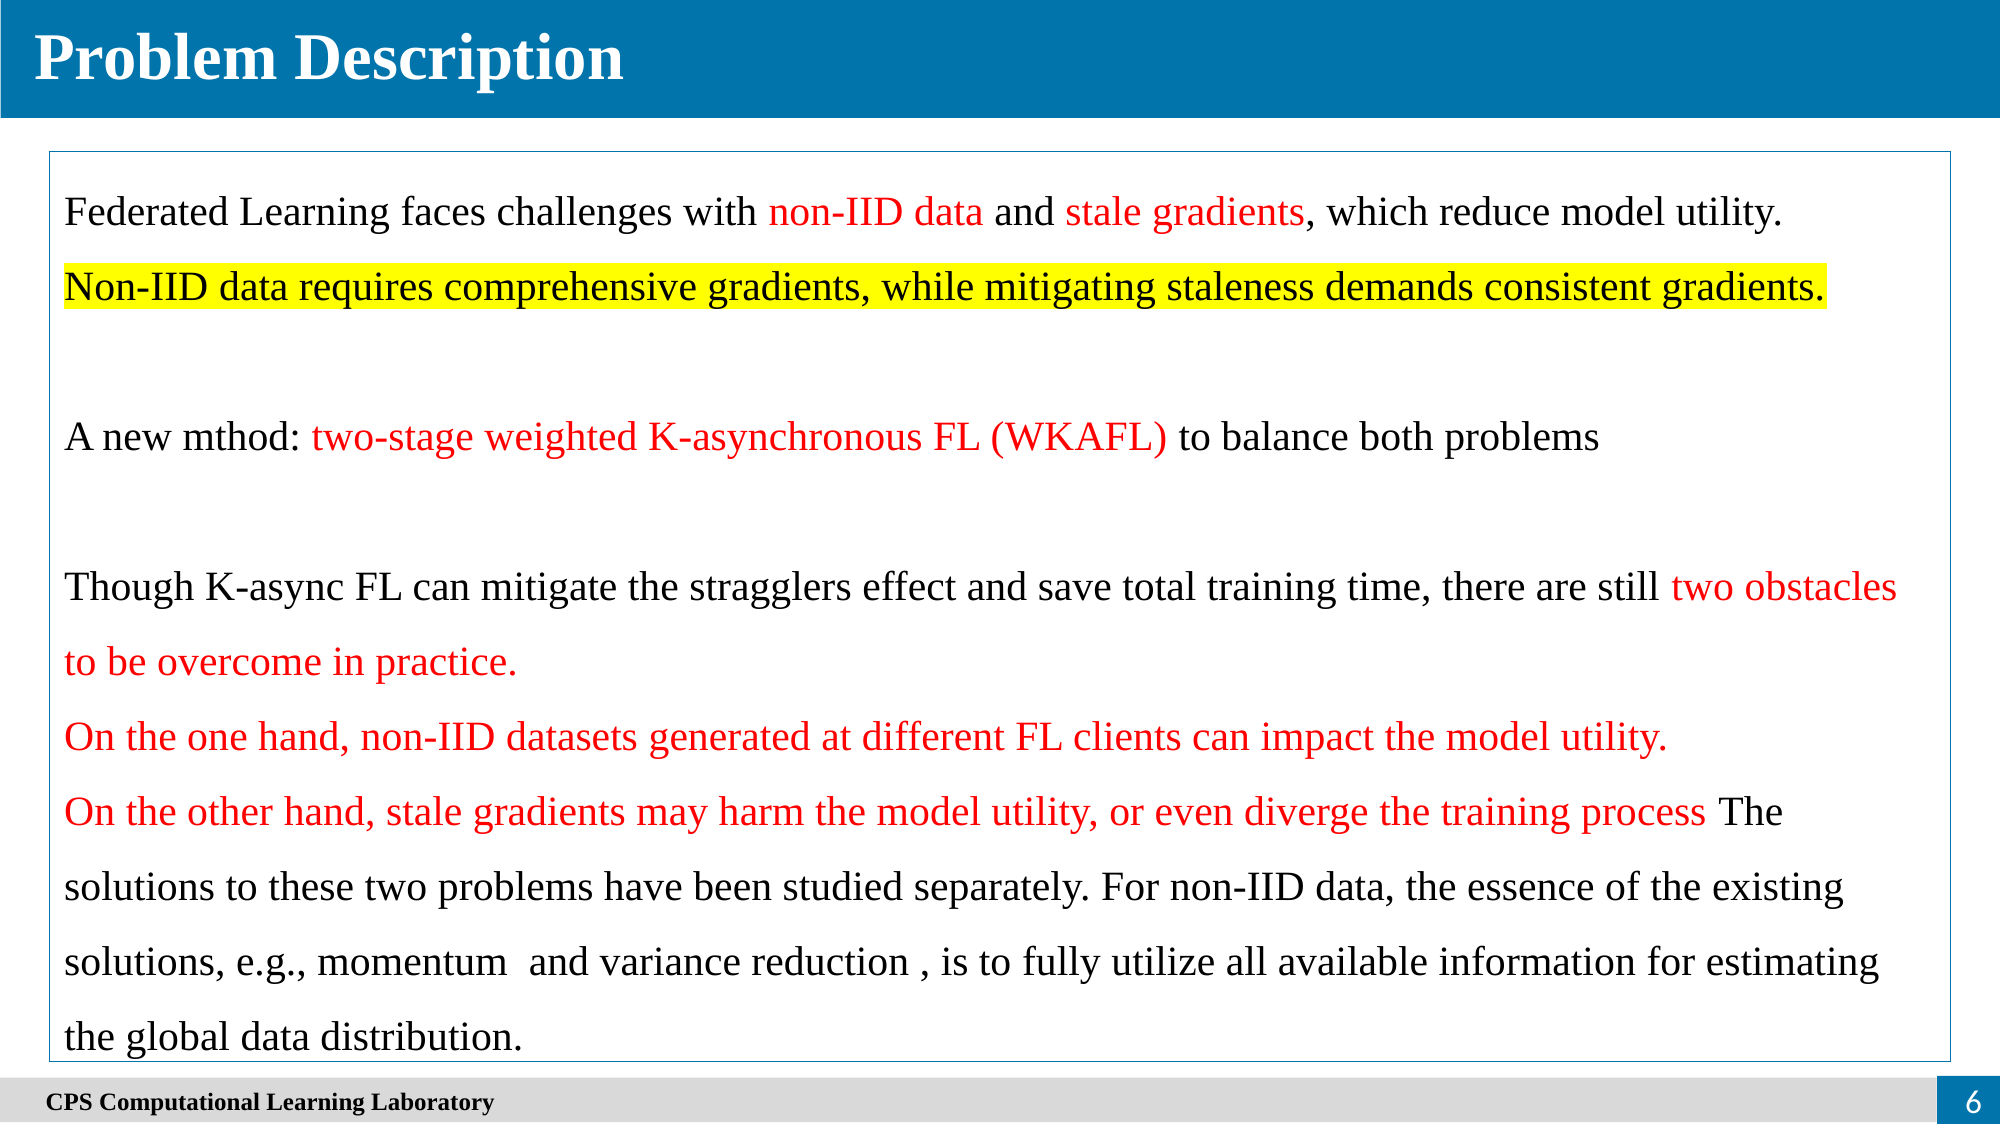

Problem Description
Federated Learning faces challenges with non-IID data and stale gradients, which reduce model utility.
Non-IID data requires comprehensive gradients, while mitigating staleness demands consistent gradients.

A new mthod: two-stage weighted K-asynchronous FL (WKAFL) to balance both problems

Though K-async FL can mitigate the stragglers effect and save total training time, there are still two obstacles to be overcome in practice.
On the one hand, non-IID datasets generated at different FL clients can impact the model utility.
On the other hand, stale gradients may harm the model utility, or even diverge the training process The solutions to these two problems have been studied separately. For non-IID data, the essence of the existing solutions, e.g., momentum  and variance reduction , is to fully utilize all available information for estimating the global data distribution.
6
　CPS Computational Learning Laboratory